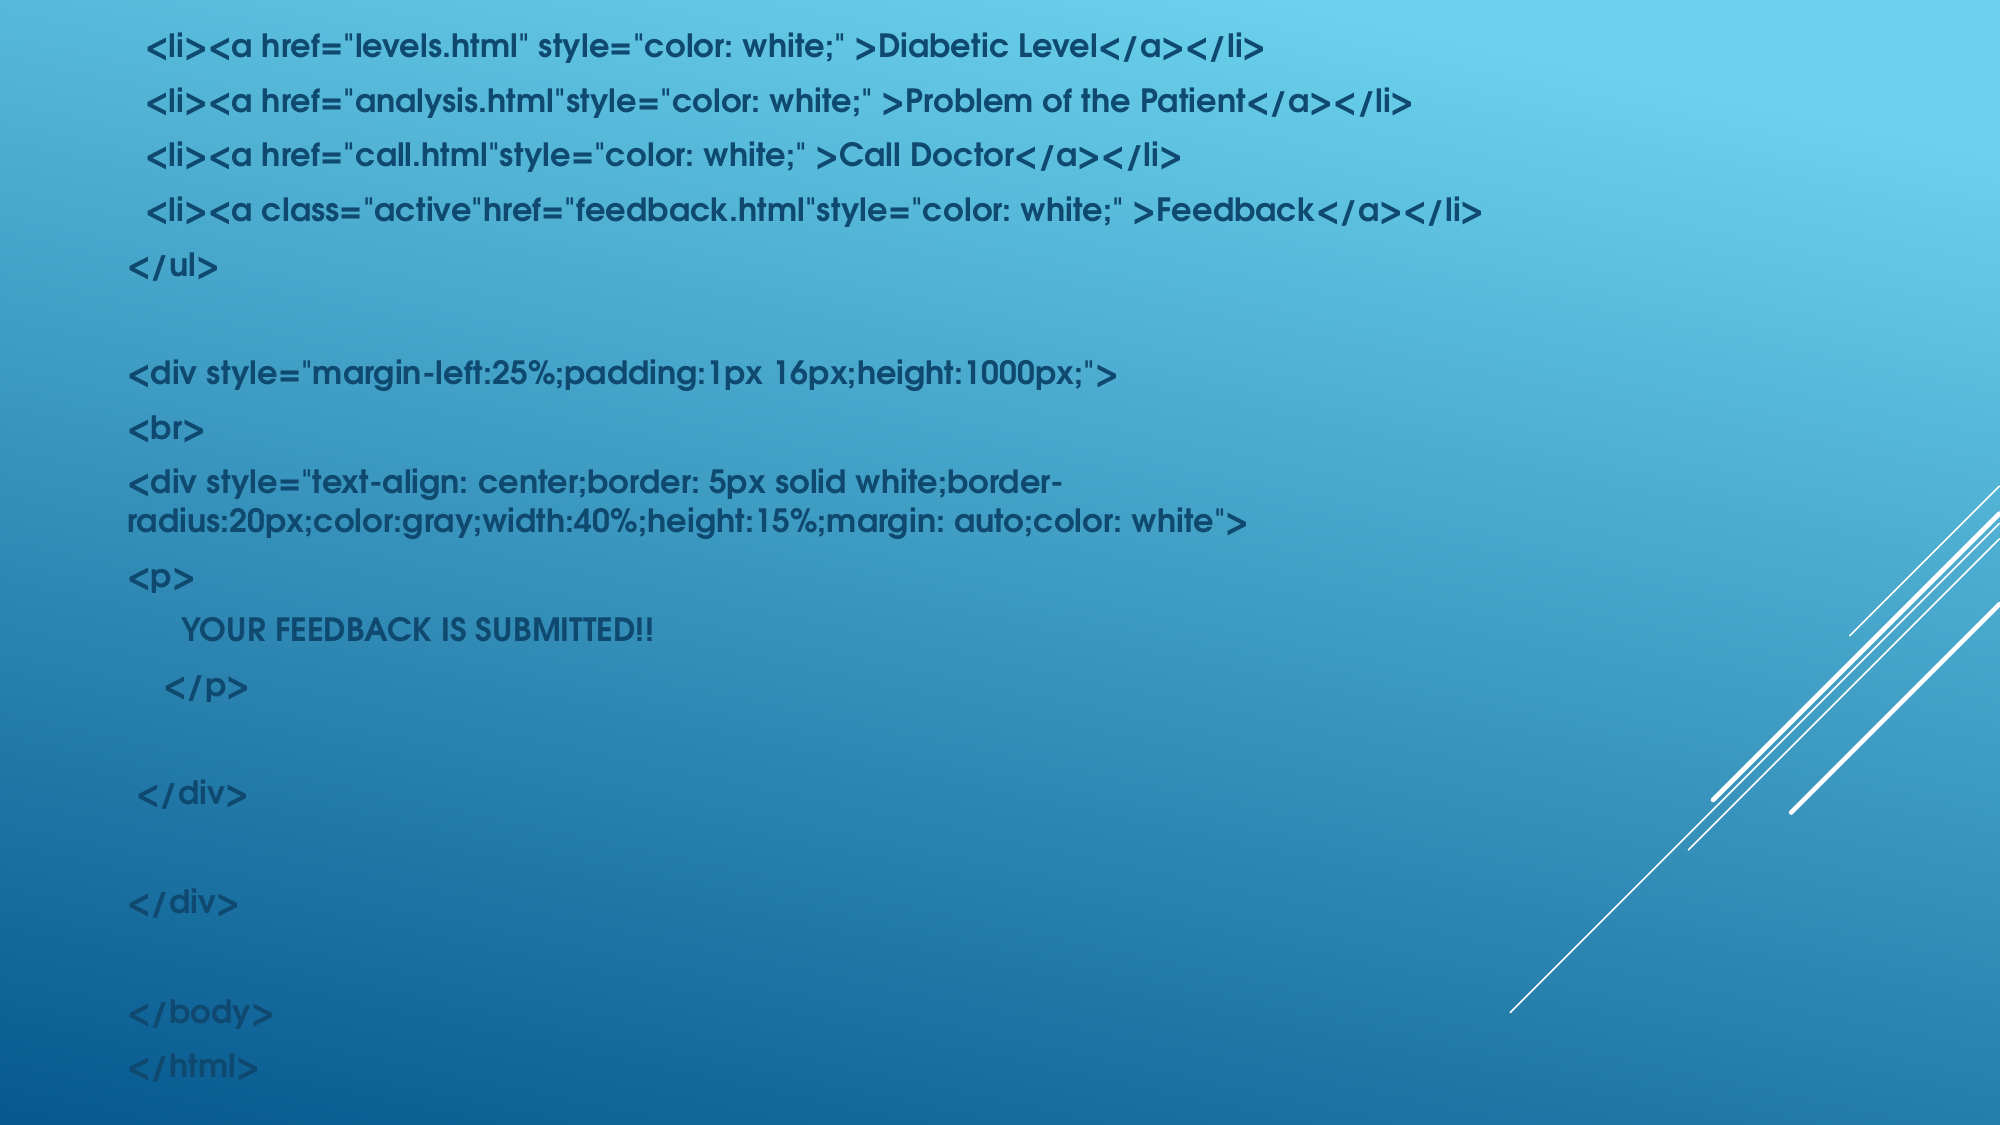

<li><a href="levels.html" style="color: white;" >Diabetic Level</a></li>
  <li><a href="analysis.html"style="color: white;" >Problem of the Patient</a></li>
  <li><a href="call.html"style="color: white;" >Call Doctor</a></li>
  <li><a class="active"href="feedback.html"style="color: white;" >Feedback</a></li>
</ul>

<div style="margin-left:25%;padding:1px 16px;height:1000px;">
<br>
<div style="text-align: center;border: 5px solid white;border-radius:20px;color:gray;width:40%;height:15%;margin: auto;color: white">
<p>
      YOUR FEEDBACK IS SUBMITTED!!
    </p>

 </div>

</div>

</body>
</html>